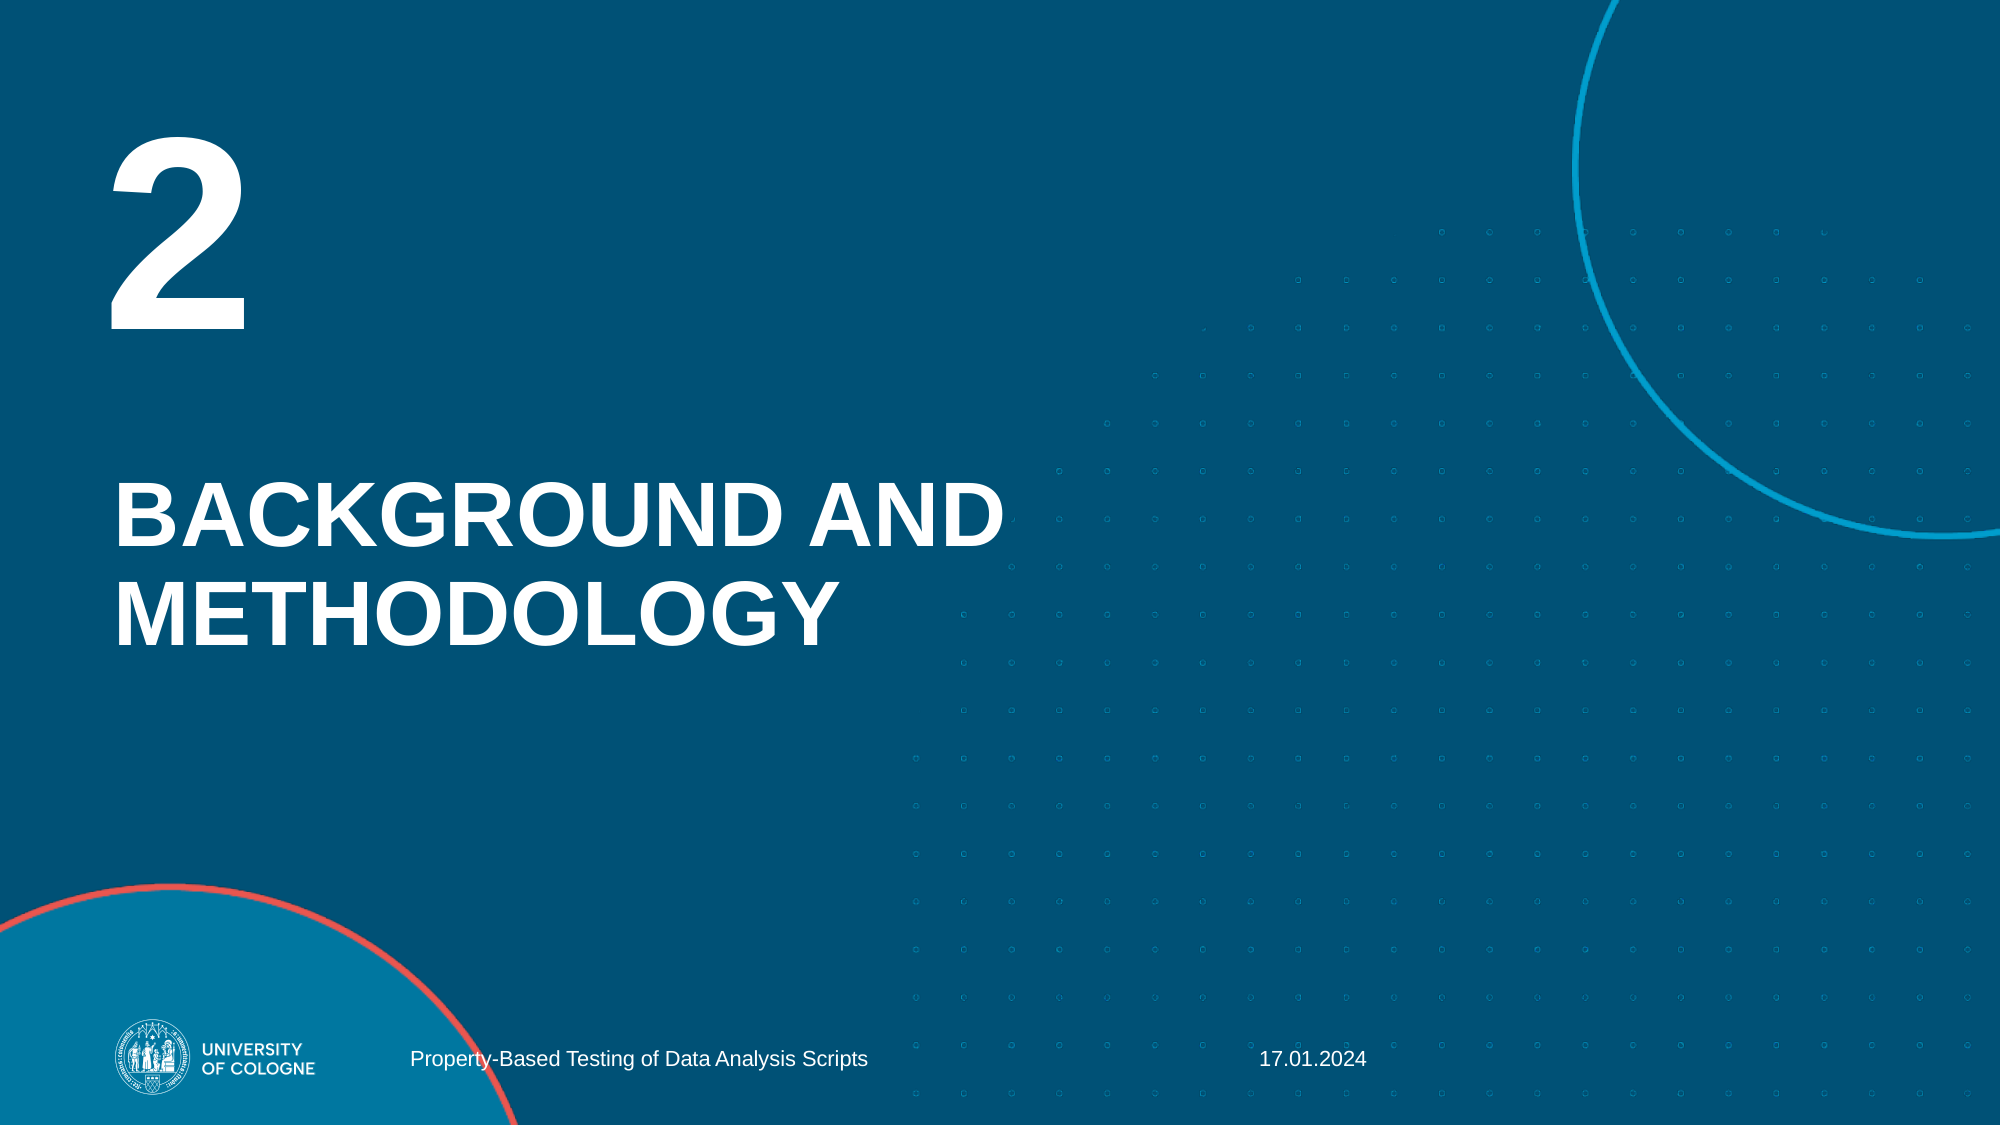

2
# Background and methodology
Property-Based Testing of Data Analysis Scripts
17.01.2024